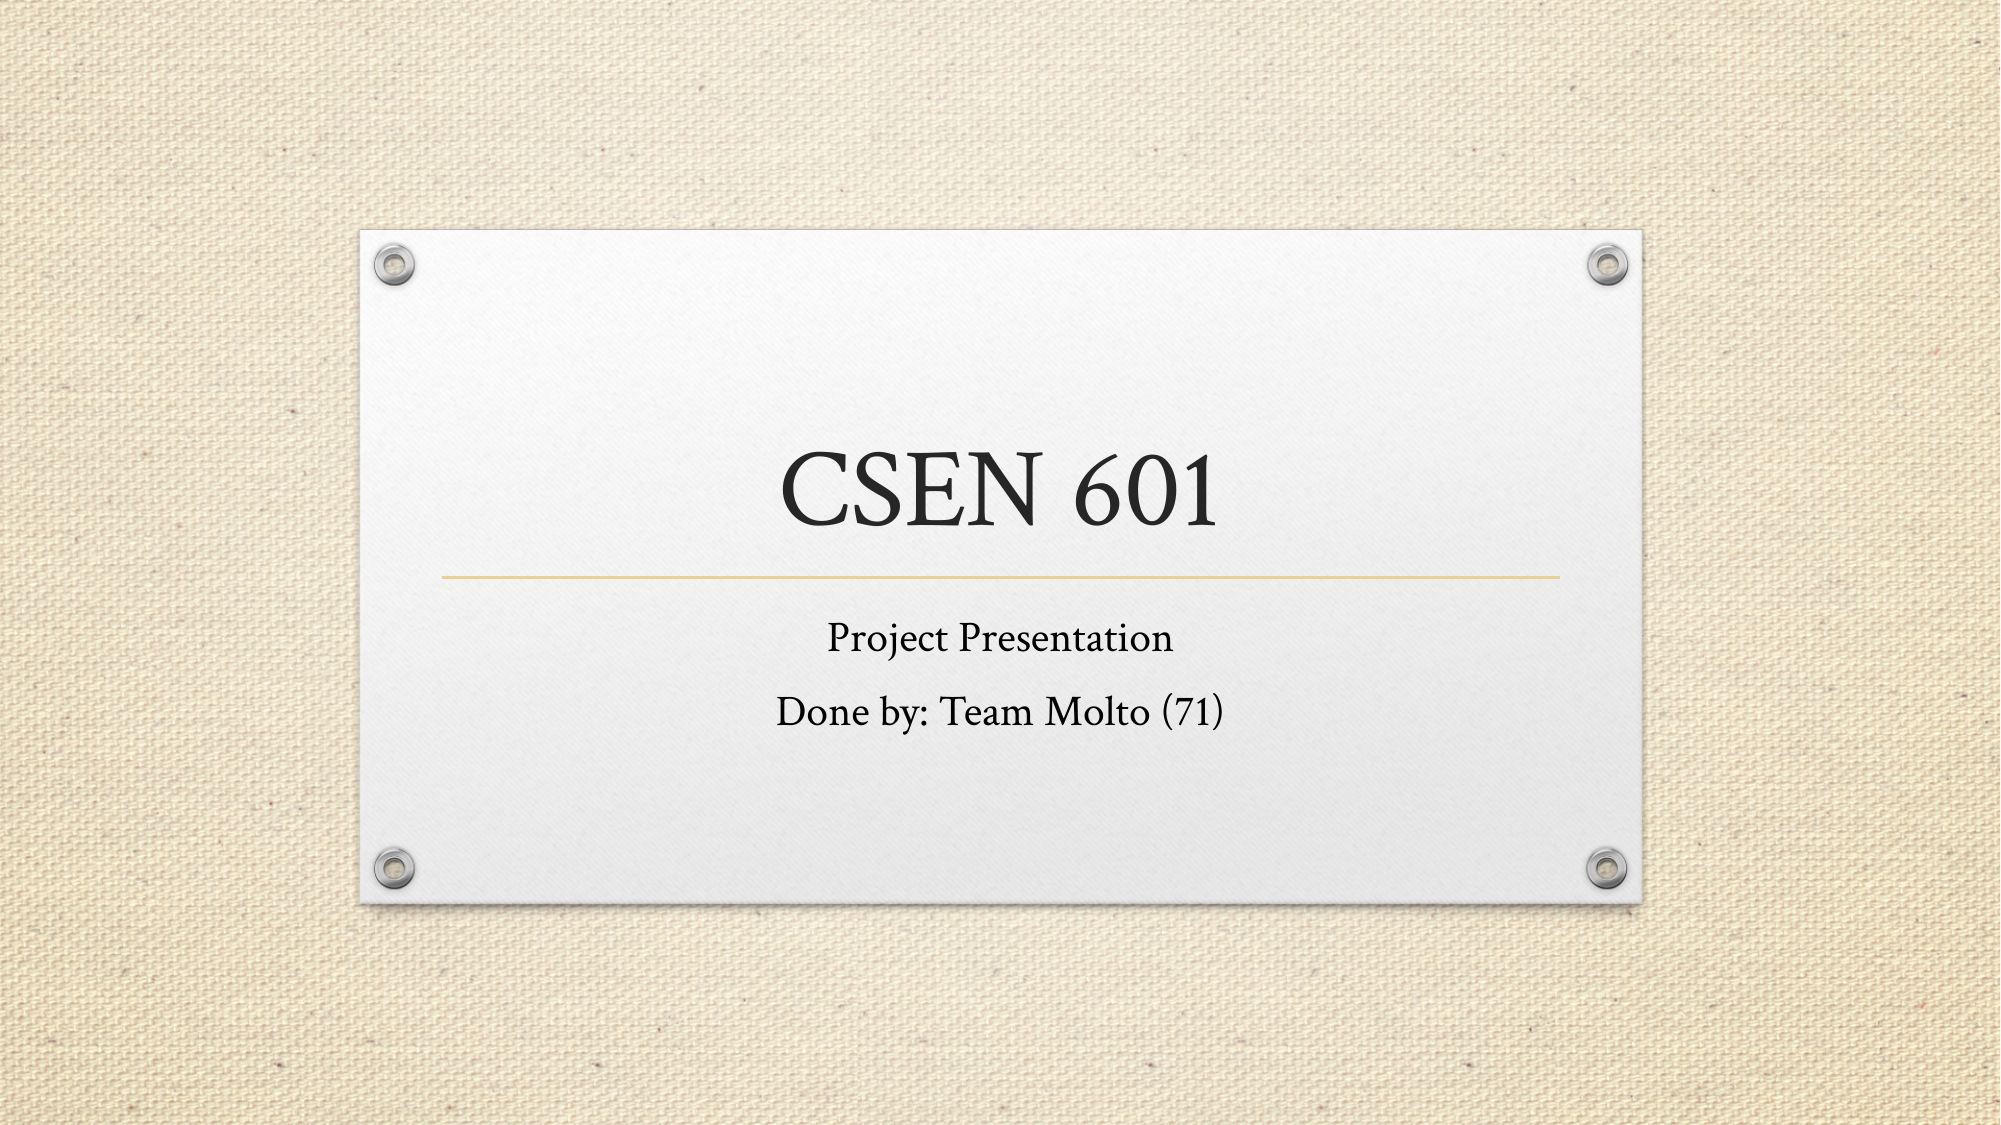

# CSEN 601
Project Presentation
Done by: Team Molto (71)